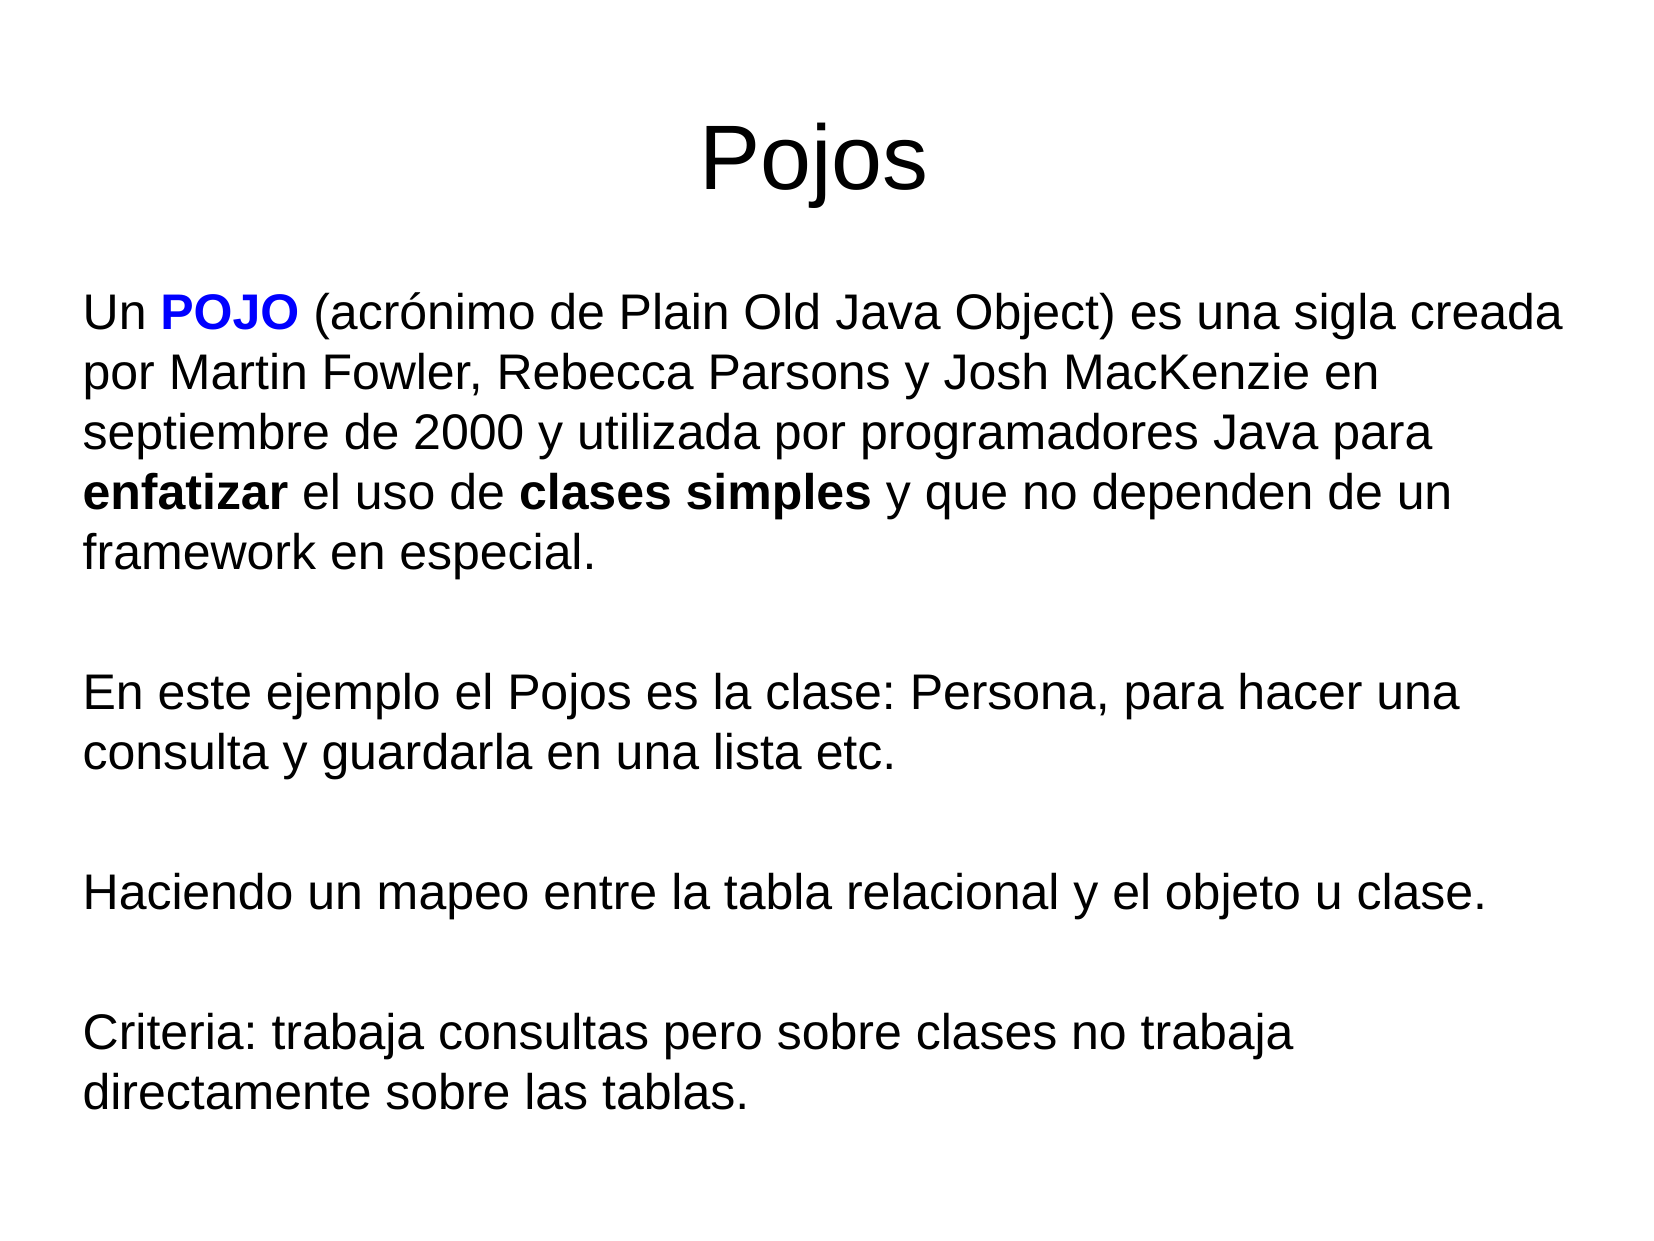

Pojos
Un POJO (acrónimo de Plain Old Java Object) es una sigla creada por Martin Fowler, Rebecca Parsons y Josh MacKenzie en septiembre de 2000 y utilizada por programadores Java para enfatizar el uso de clases simples y que no dependen de un framework en especial.

En este ejemplo el Pojos es la clase: Persona, para hacer una consulta y guardarla en una lista etc.

Haciendo un mapeo entre la tabla relacional y el objeto u clase.

Criteria: trabaja consultas pero sobre clases no trabaja directamente sobre las tablas.